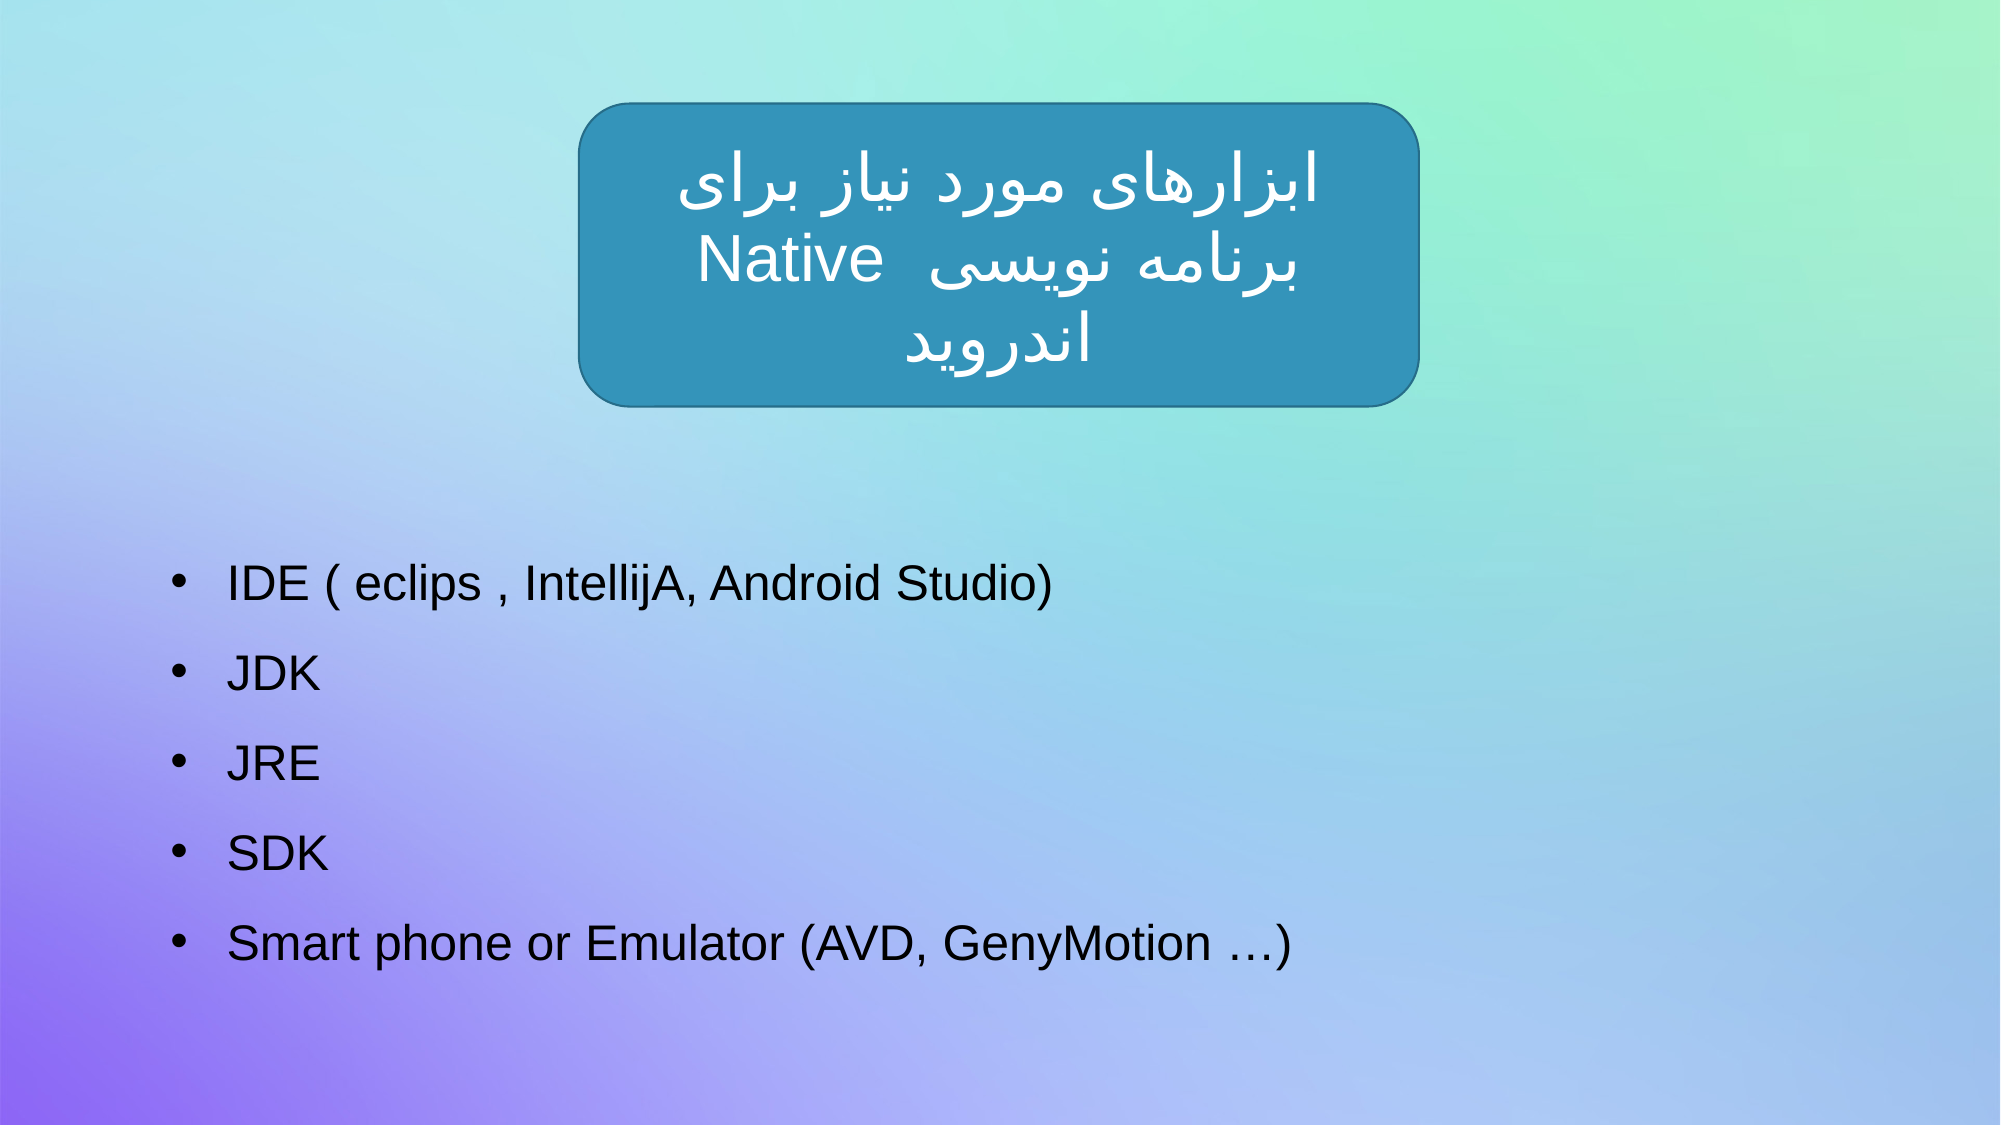

ابزارهای مورد نیاز برای برنامه نویسی  Native اندروید
IDE ( eclips , IntellijA, Android Studio)
JDK
JRE
SDK
Smart phone or Emulator (AVD, GenyMotion …)